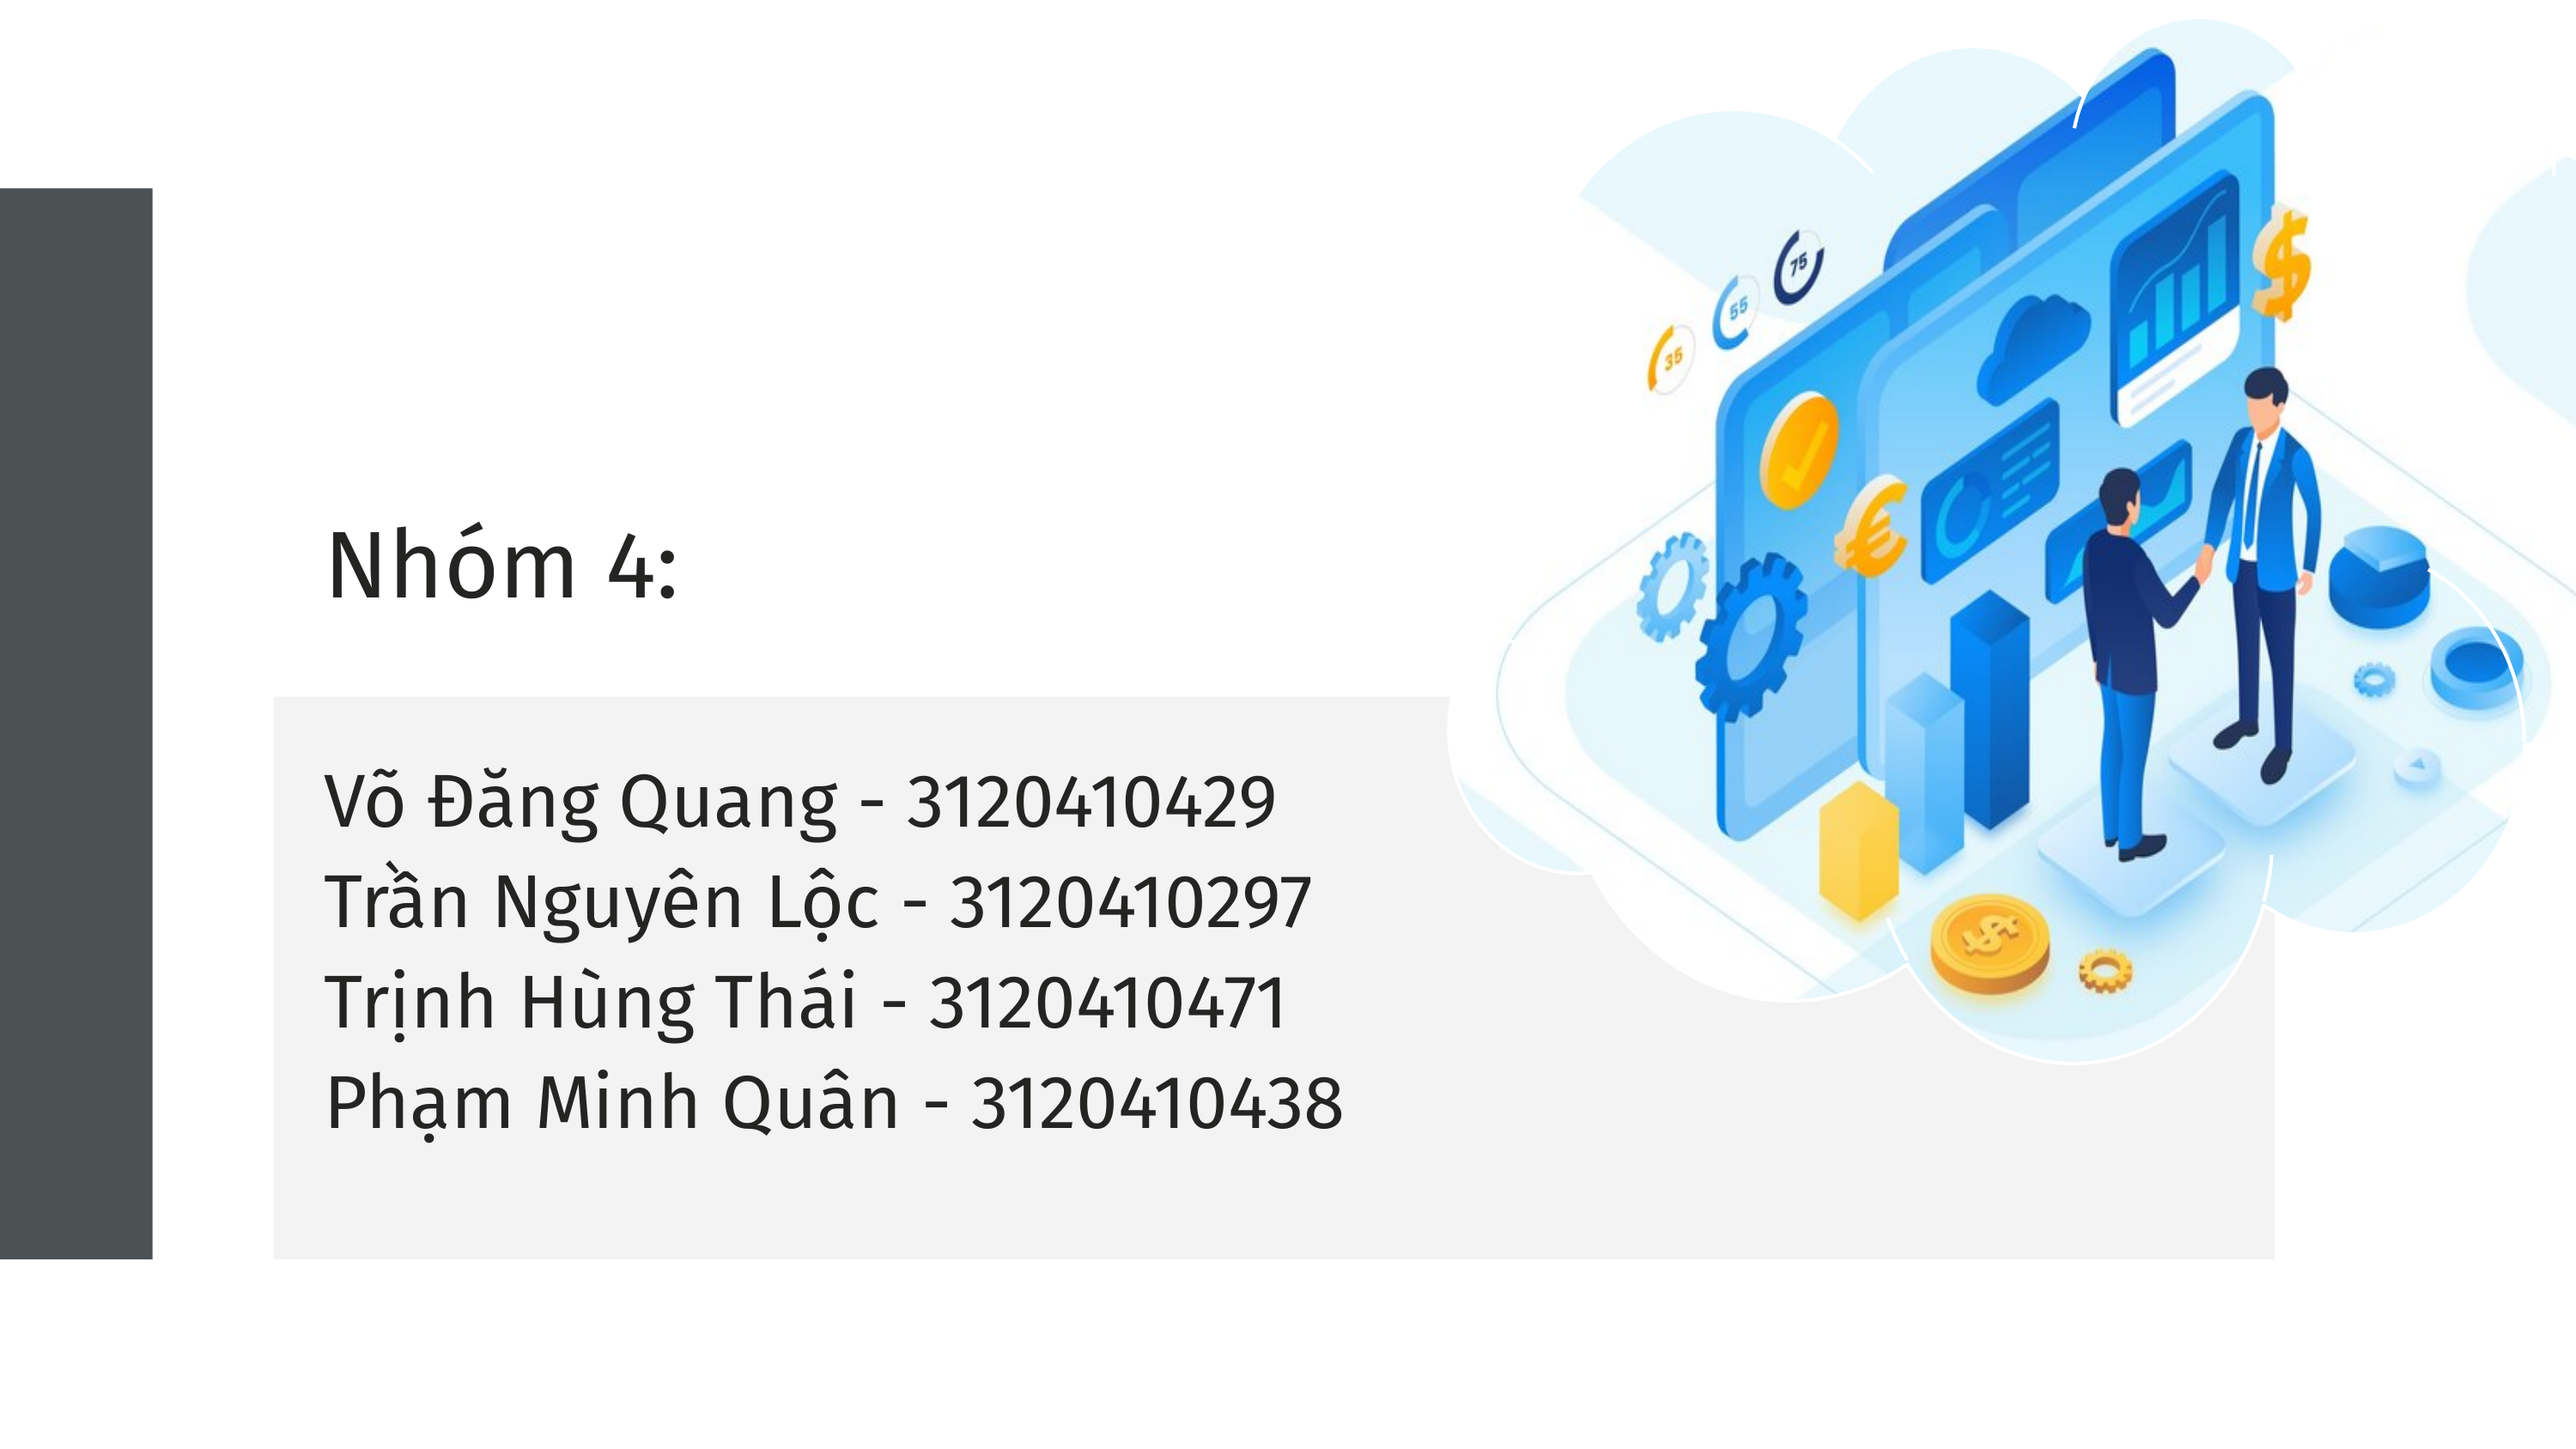

Nhóm 4:

Võ Đăng Quang - 3120410429
Trần Nguyên Lộc - 3120410297
Trịnh Hùng Thái - 3120410471
Phạm Minh Quân - 3120410438